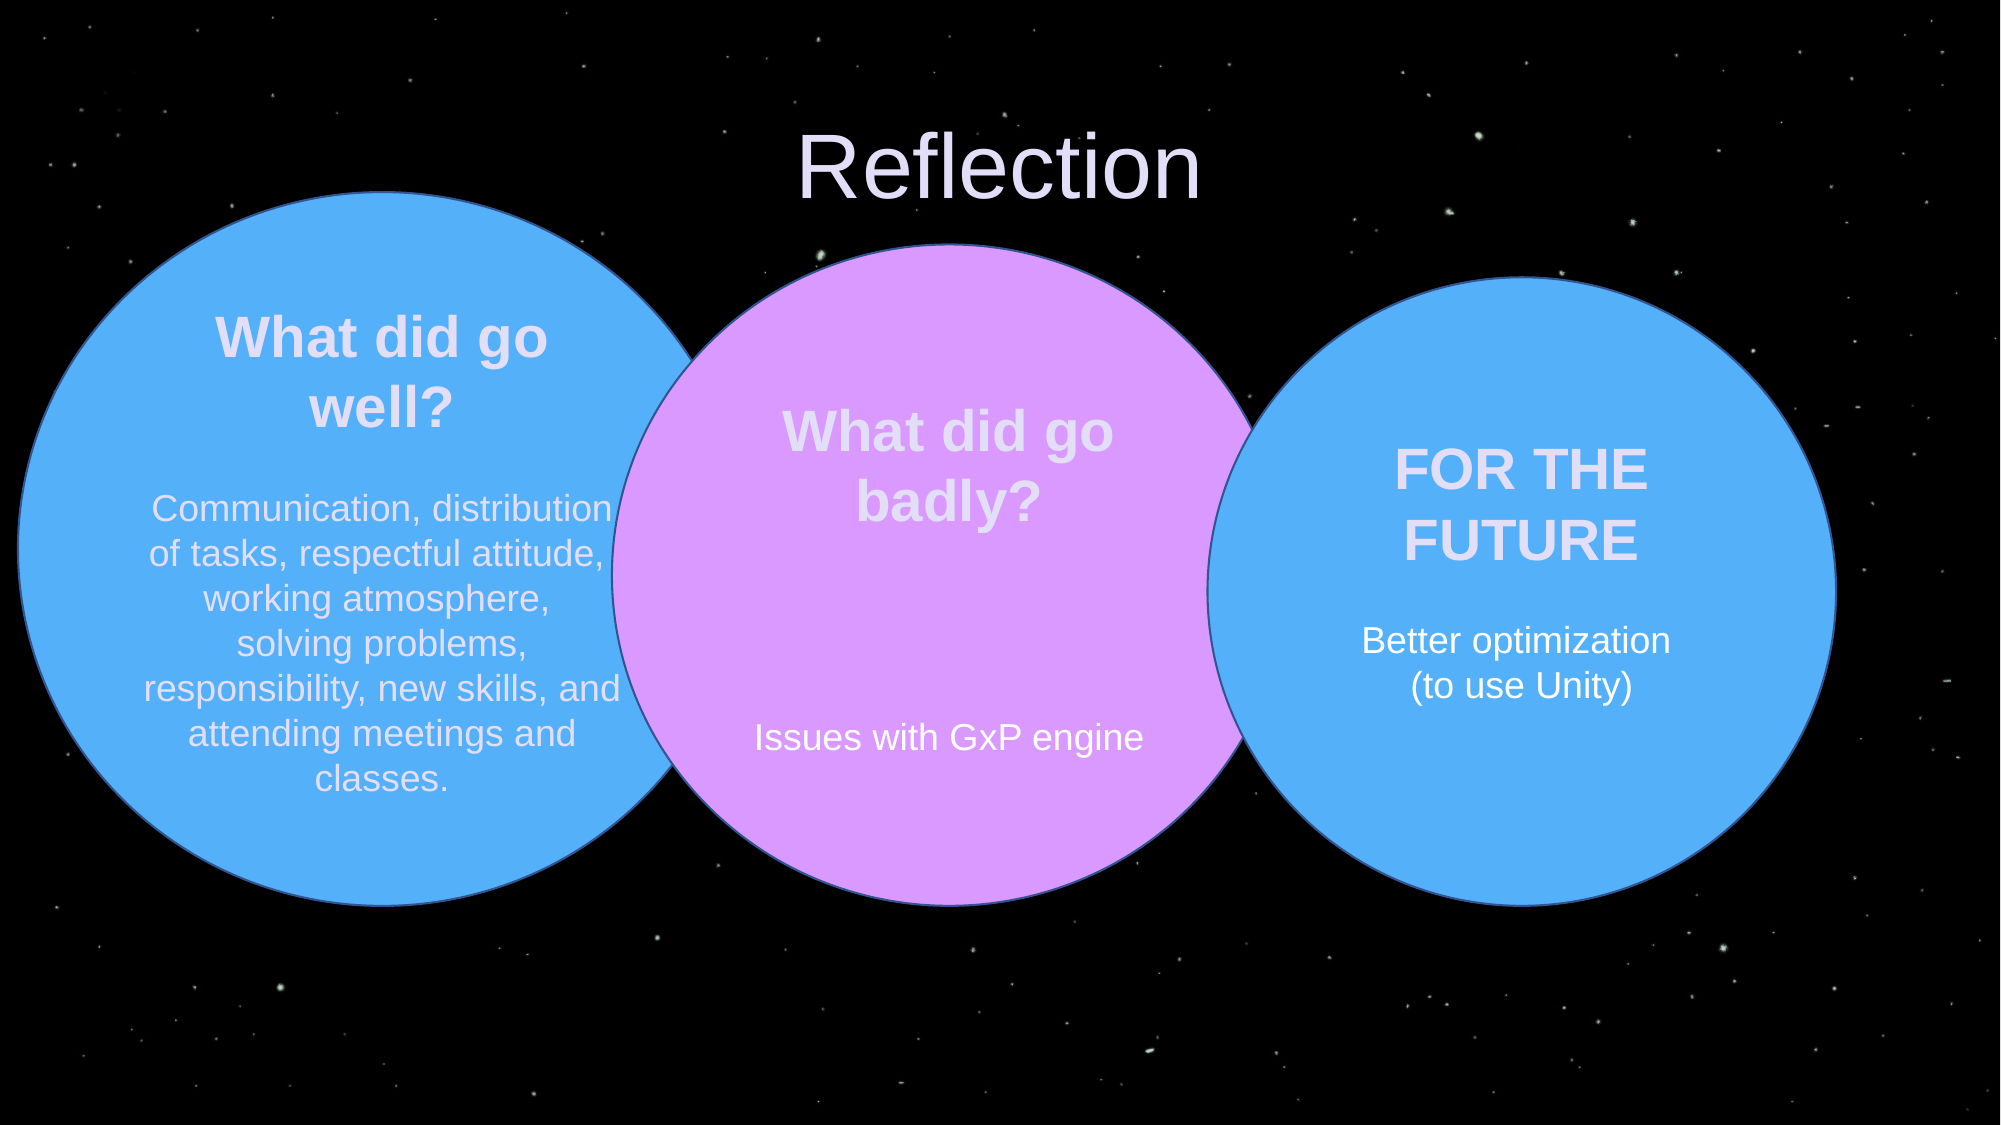

# Reflection
What did go well?

Communication, distribution of tasks, respectful attitude,
working atmosphere,
solving problems, responsibility, new skills, and attending meetings and classes.
What did go badly?

Issues with GxP engine
FOR THE FUTURE

Better optimization
(to use Unity)